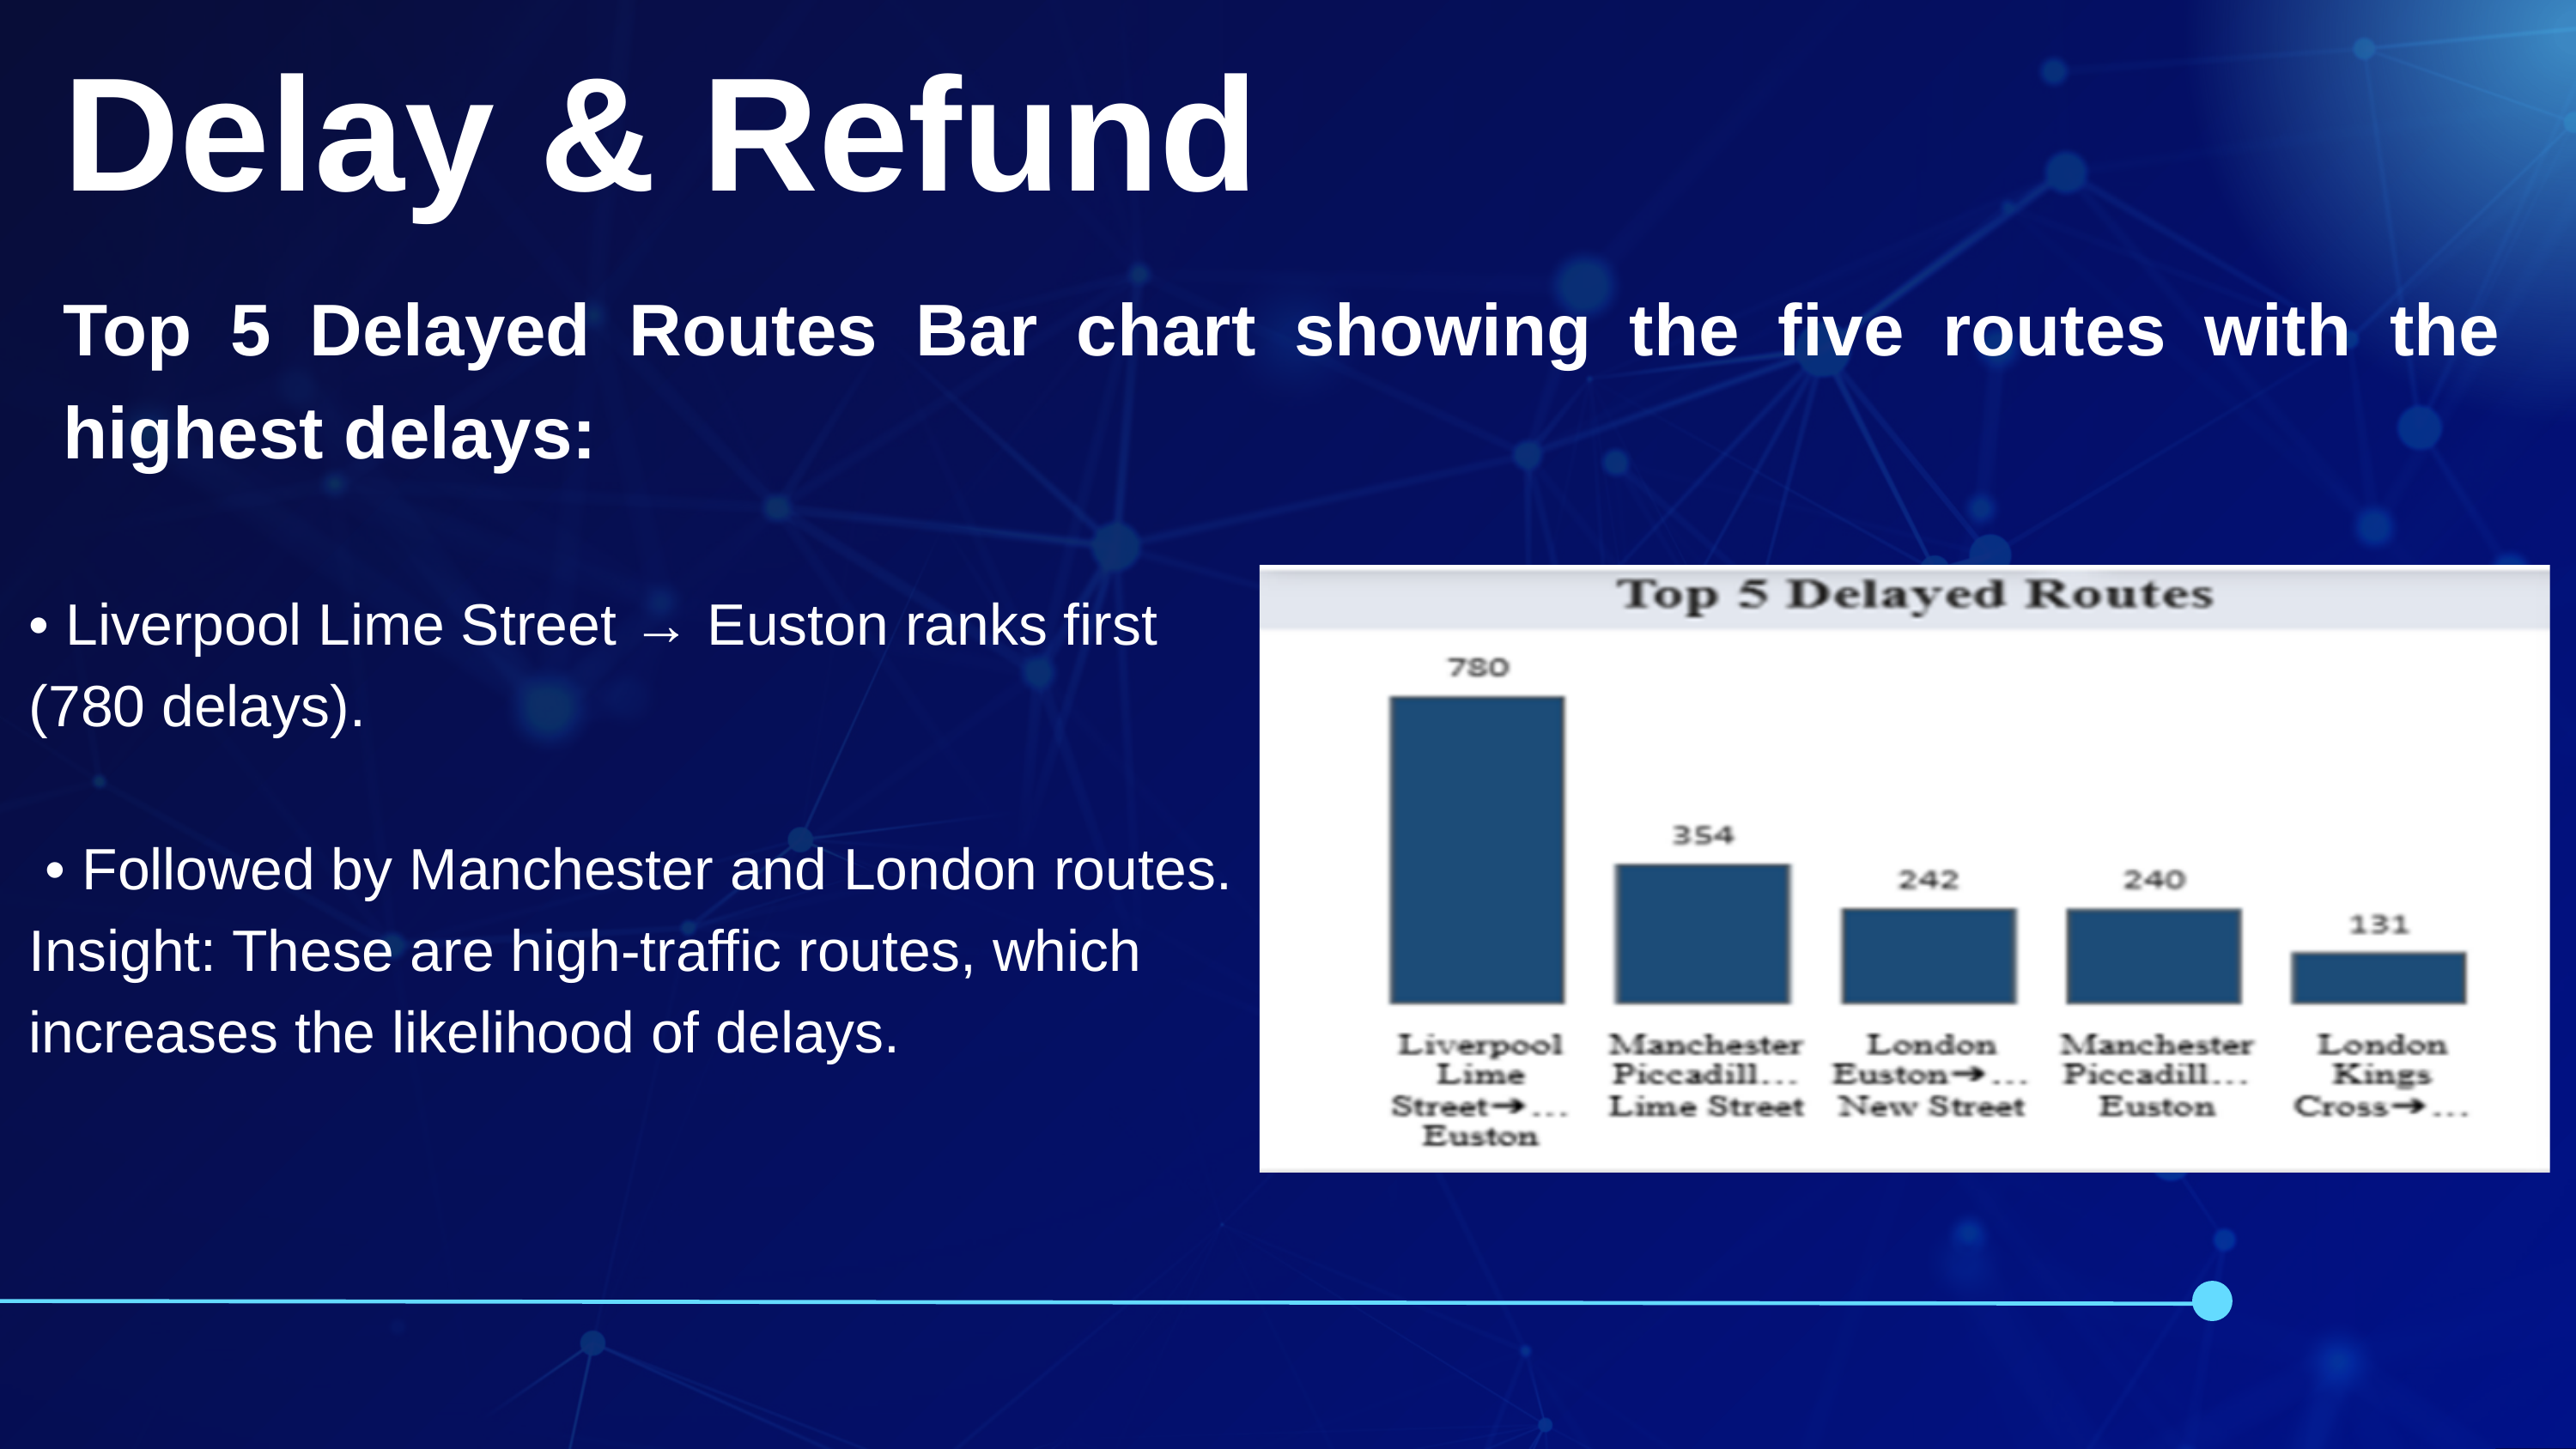

Delay & Refund
Top 5 Delayed Routes Bar chart showing the five routes with the highest delays:

• Liverpool Lime Street → Euston ranks first (780 delays).

 • Followed by Manchester and London routes. Insight: These are high-traffic routes, which increases the likelihood of delays.